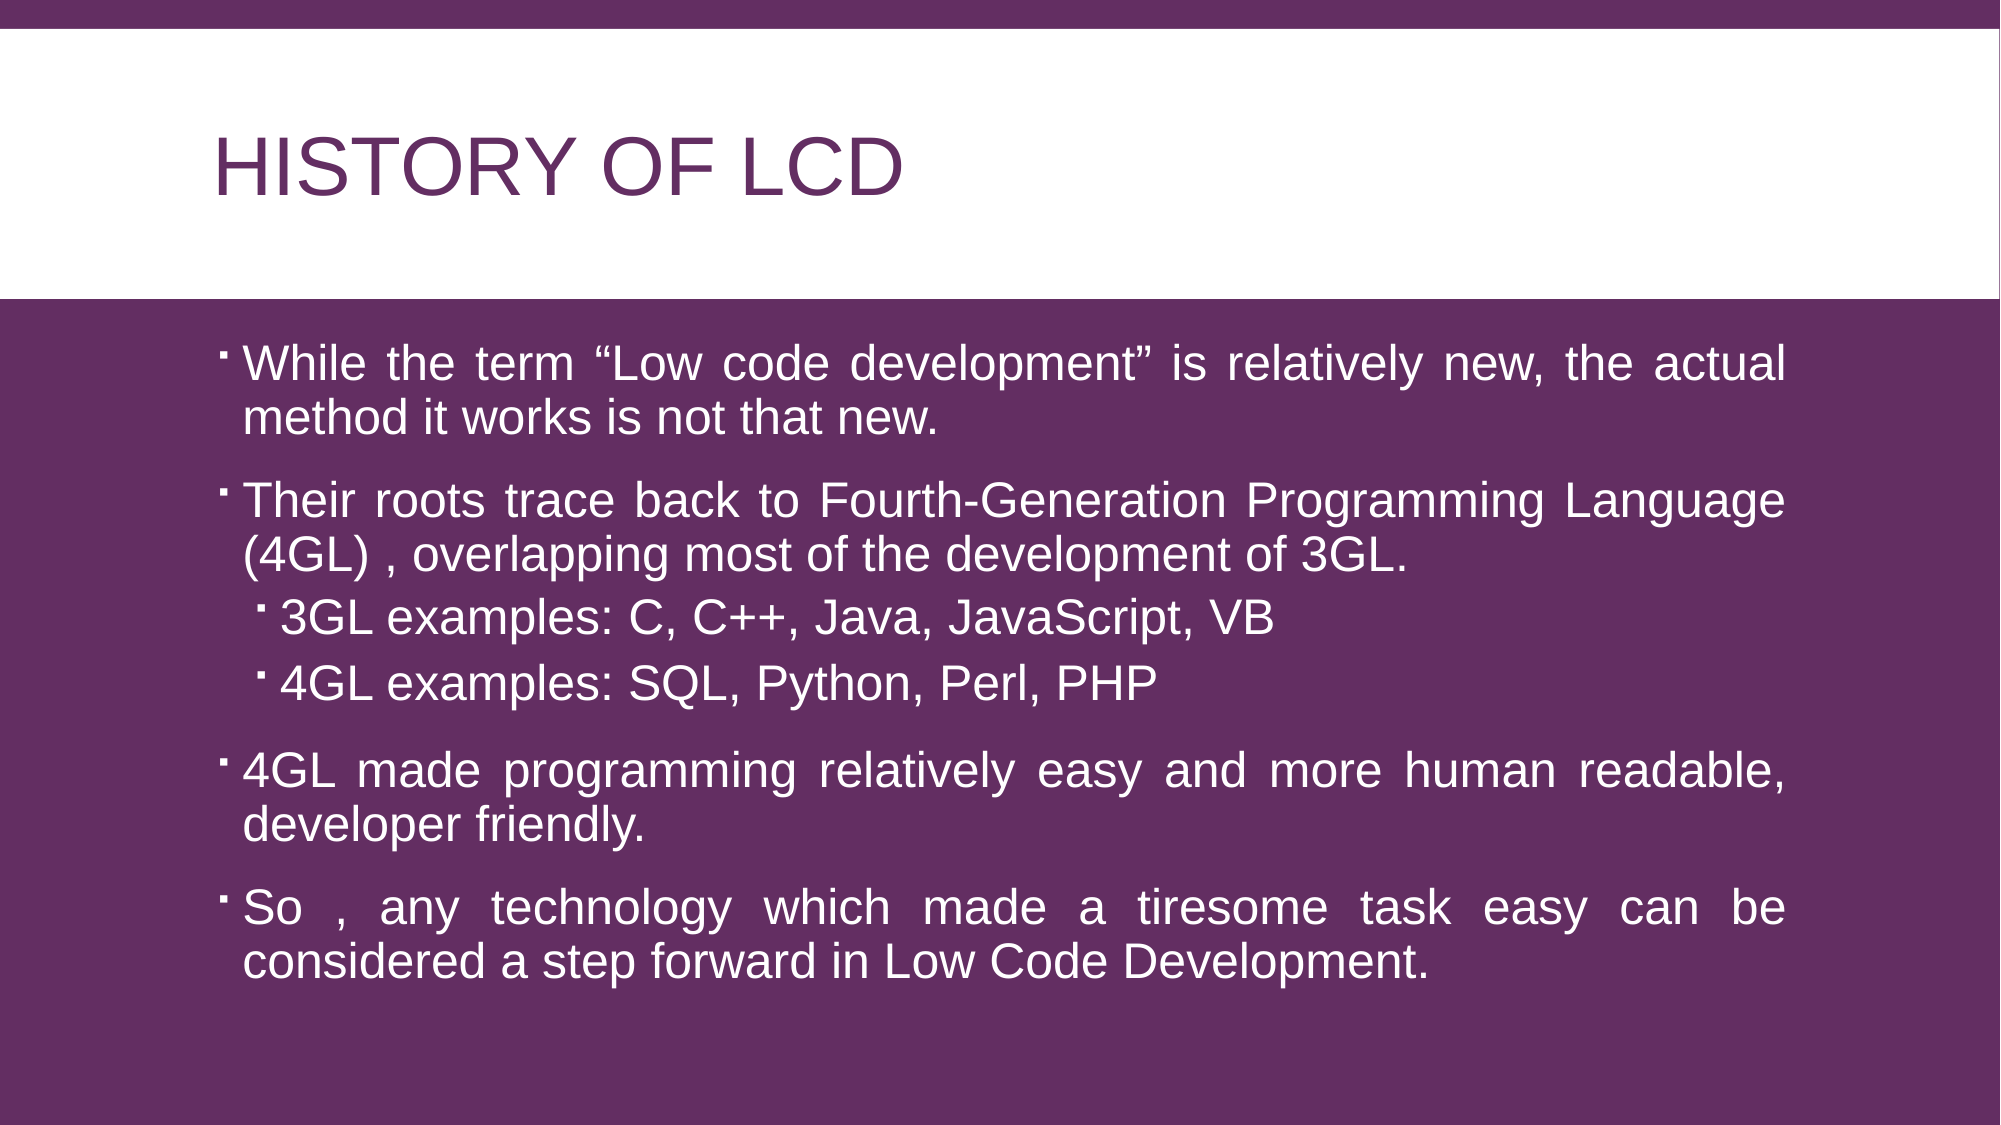

# History of LCD
While the term “Low code development” is relatively new, the actual method it works is not that new.
Their roots trace back to Fourth-Generation Programming Language (4GL) , overlapping most of the development of 3GL.
3GL examples: C, C++, Java, JavaScript, VB
4GL examples: SQL, Python, Perl, PHP
4GL made programming relatively easy and more human readable, developer friendly.
So , any technology which made a tiresome task easy can be considered a step forward in Low Code Development.